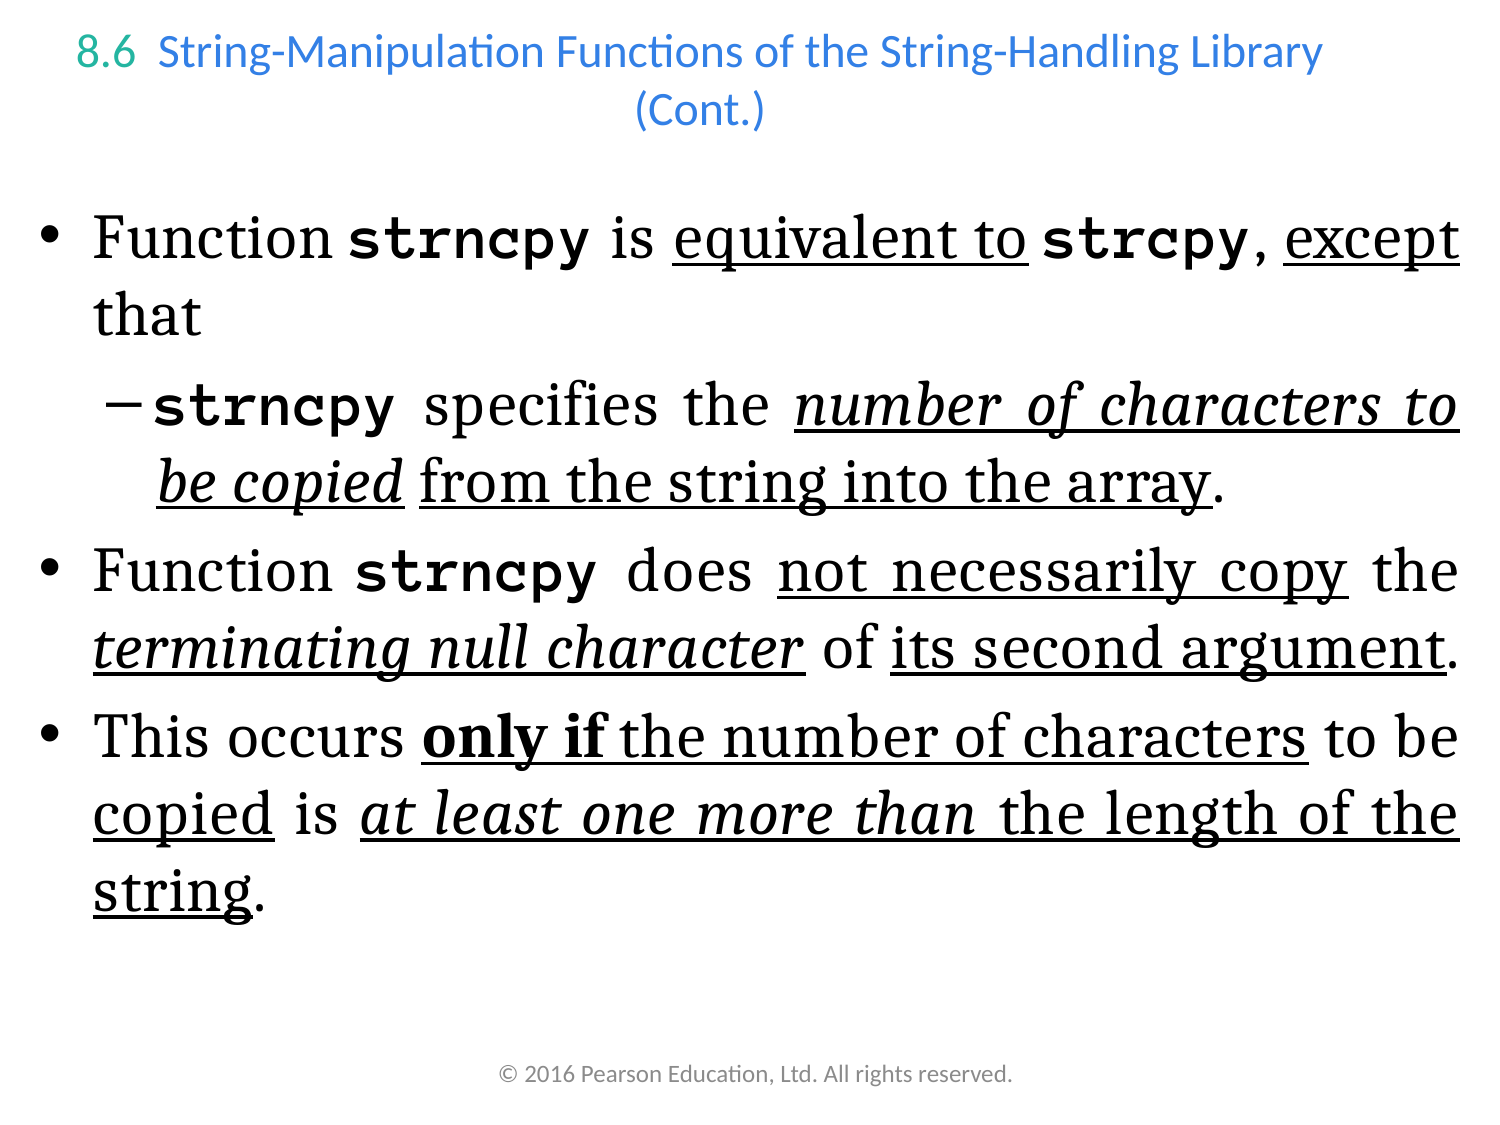

# 8.6  String-Manipulation Functions of the String-Handling Library (Cont.)
Function strncpy is equivalent to strcpy, except that
strncpy specifies the number of characters to be copied from the string into the array.
Function strncpy does not necessarily copy the terminating null character of its second argument.
This occurs only if the number of characters to be copied is at least one more than the length of the string.
© 2016 Pearson Education, Ltd. All rights reserved.